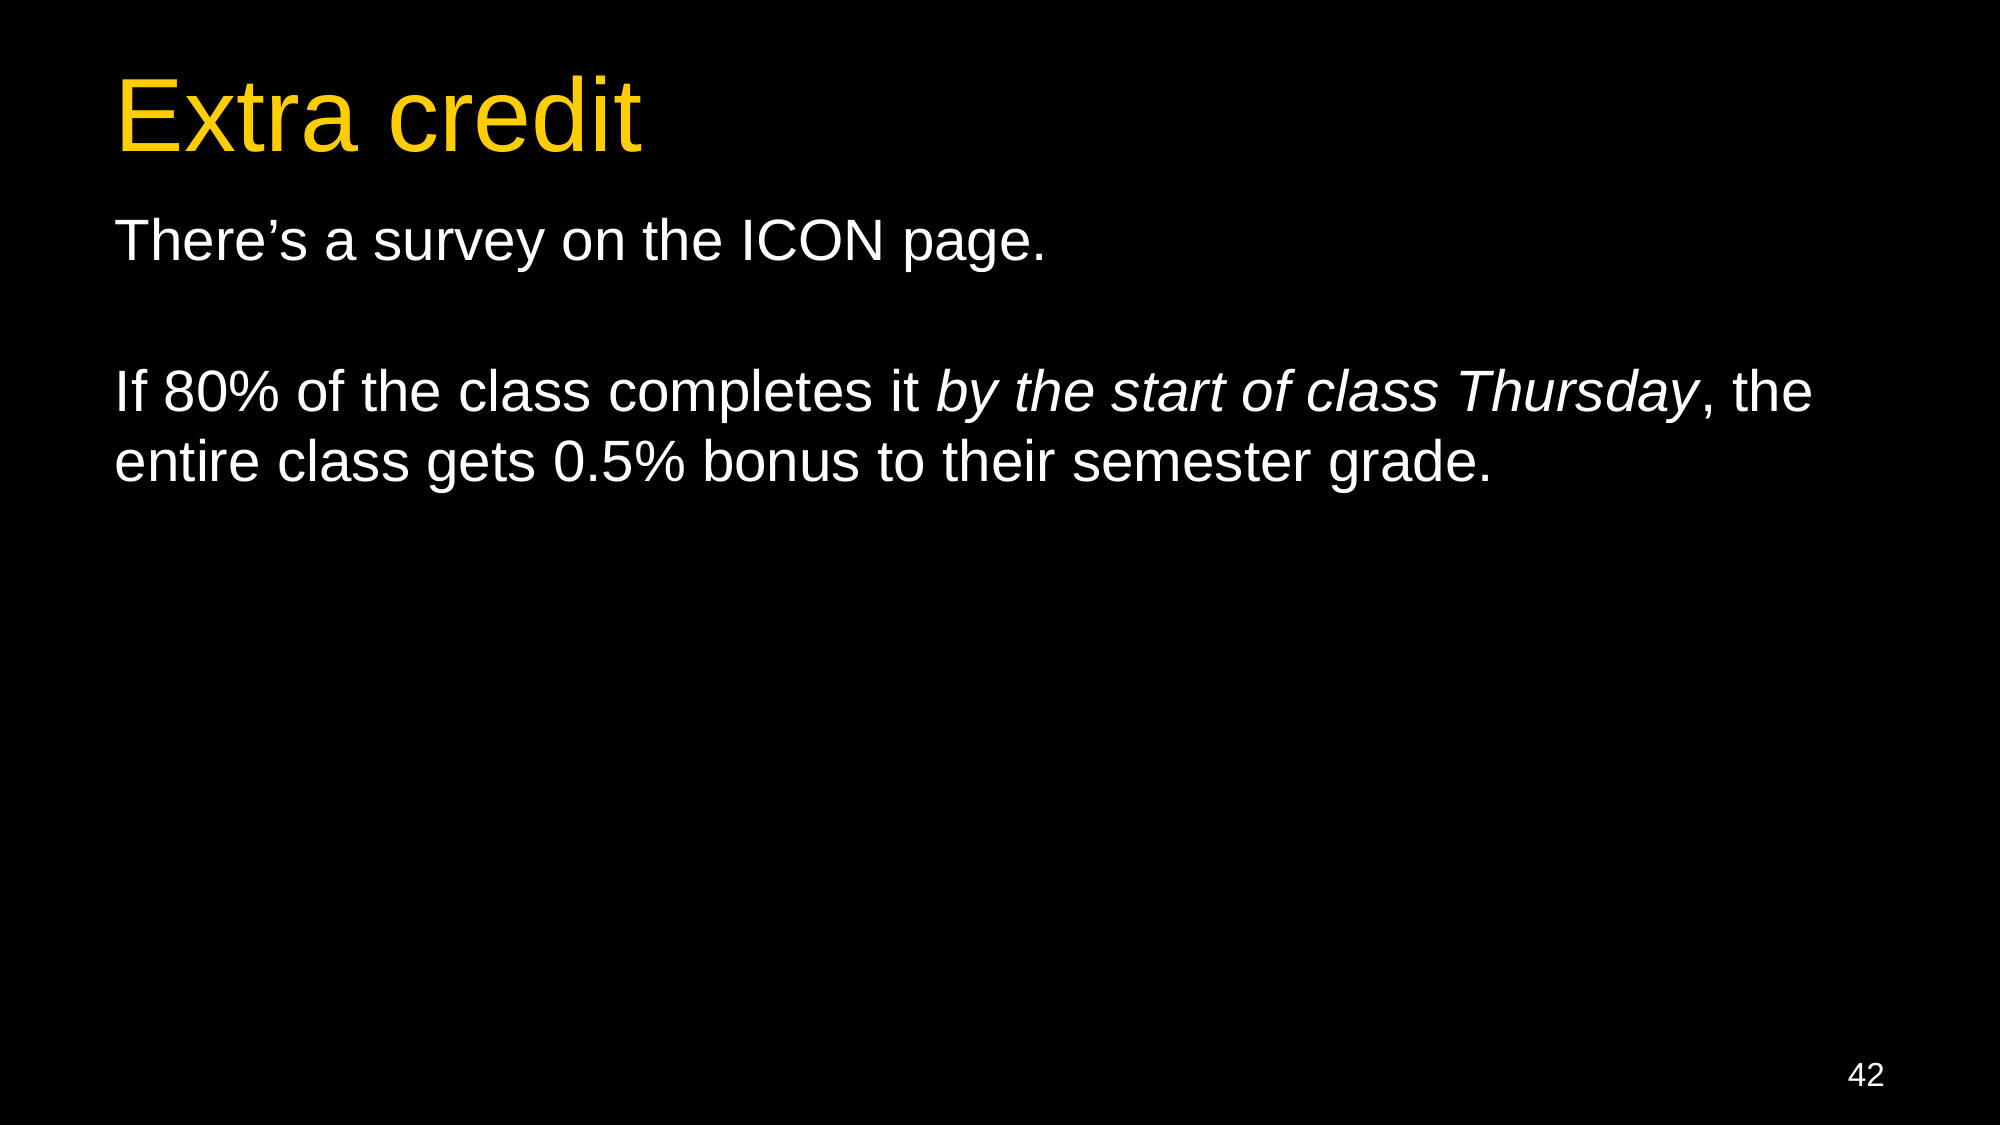

# Extra credit
There’s a survey on the ICON page.

If 80% of the class completes it by the start of class Thursday, the entire class gets 0.5% bonus to their semester grade.
42